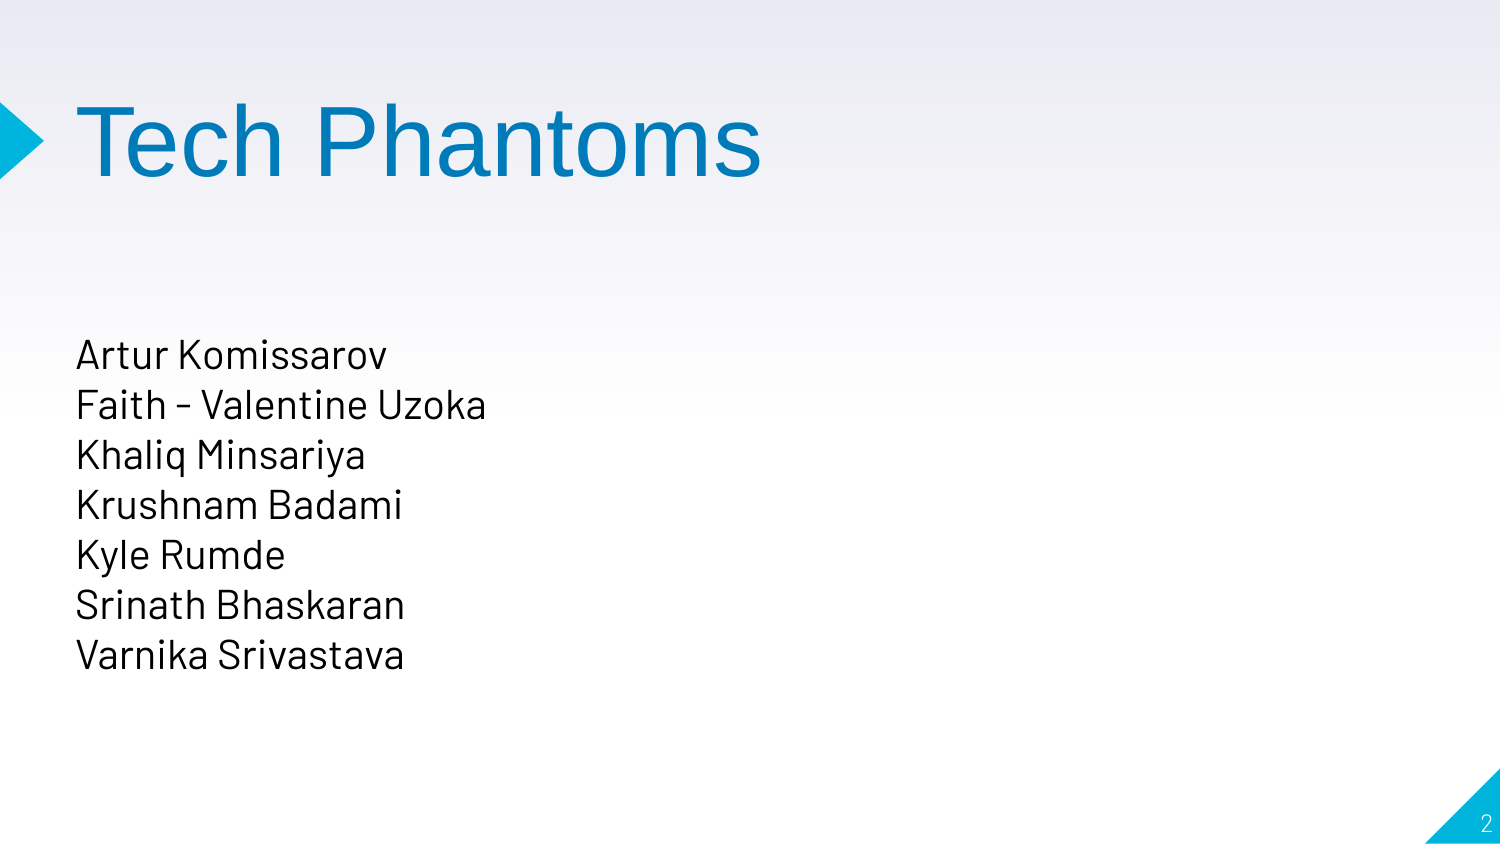

# Tech Phantoms
Artur Komissarov
Faith - Valentine Uzoka
Khaliq Minsariya
Krushnam Badami
Kyle Rumde
Srinath Bhaskaran
Varnika Srivastava

2